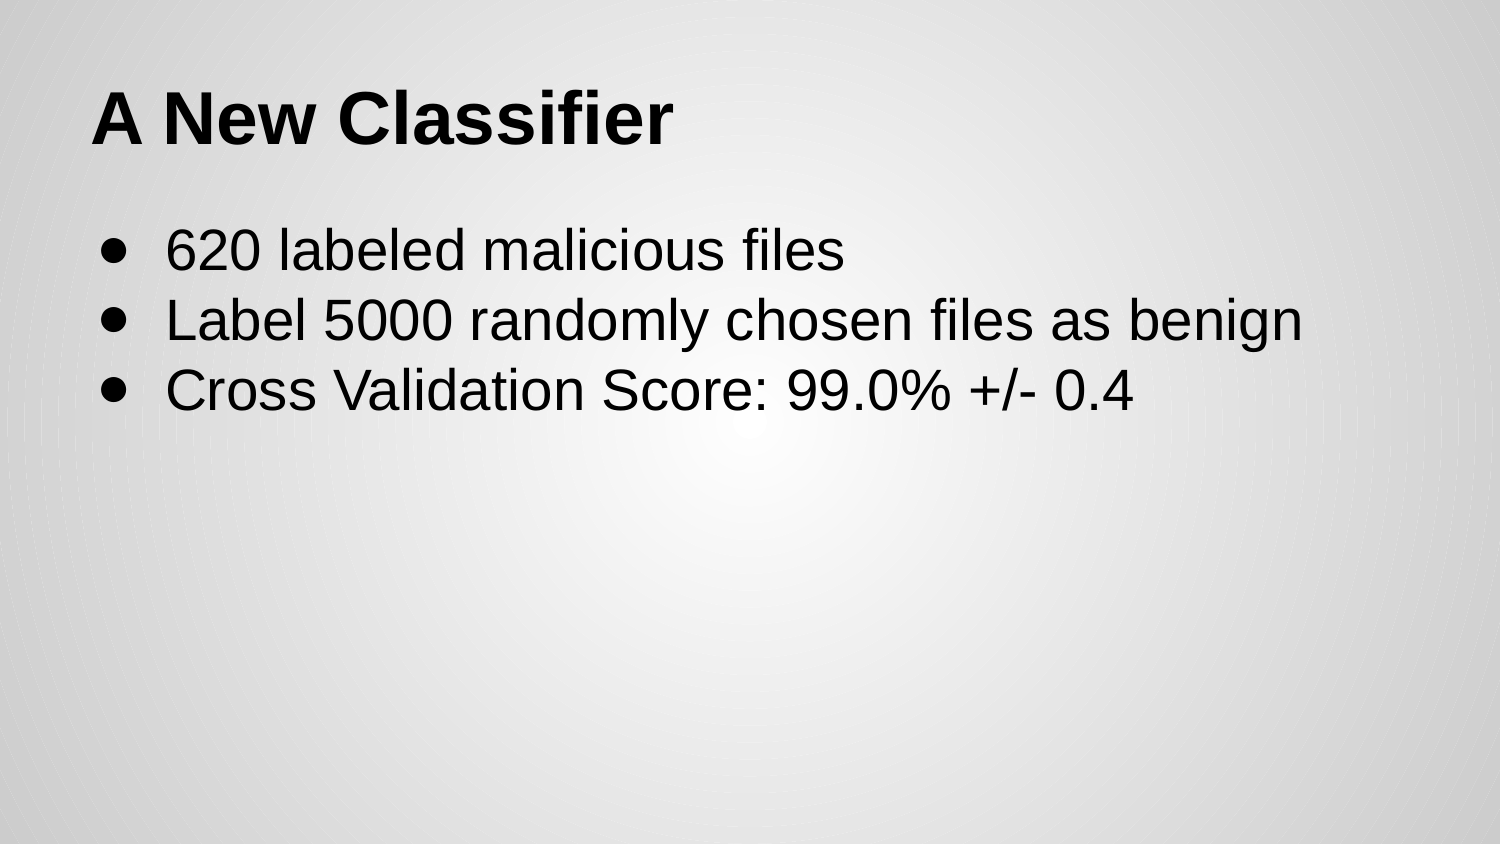

# A New Classifier
620 labeled malicious files
Label 5000 randomly chosen files as benign
Cross Validation Score: 99.0% +/- 0.4